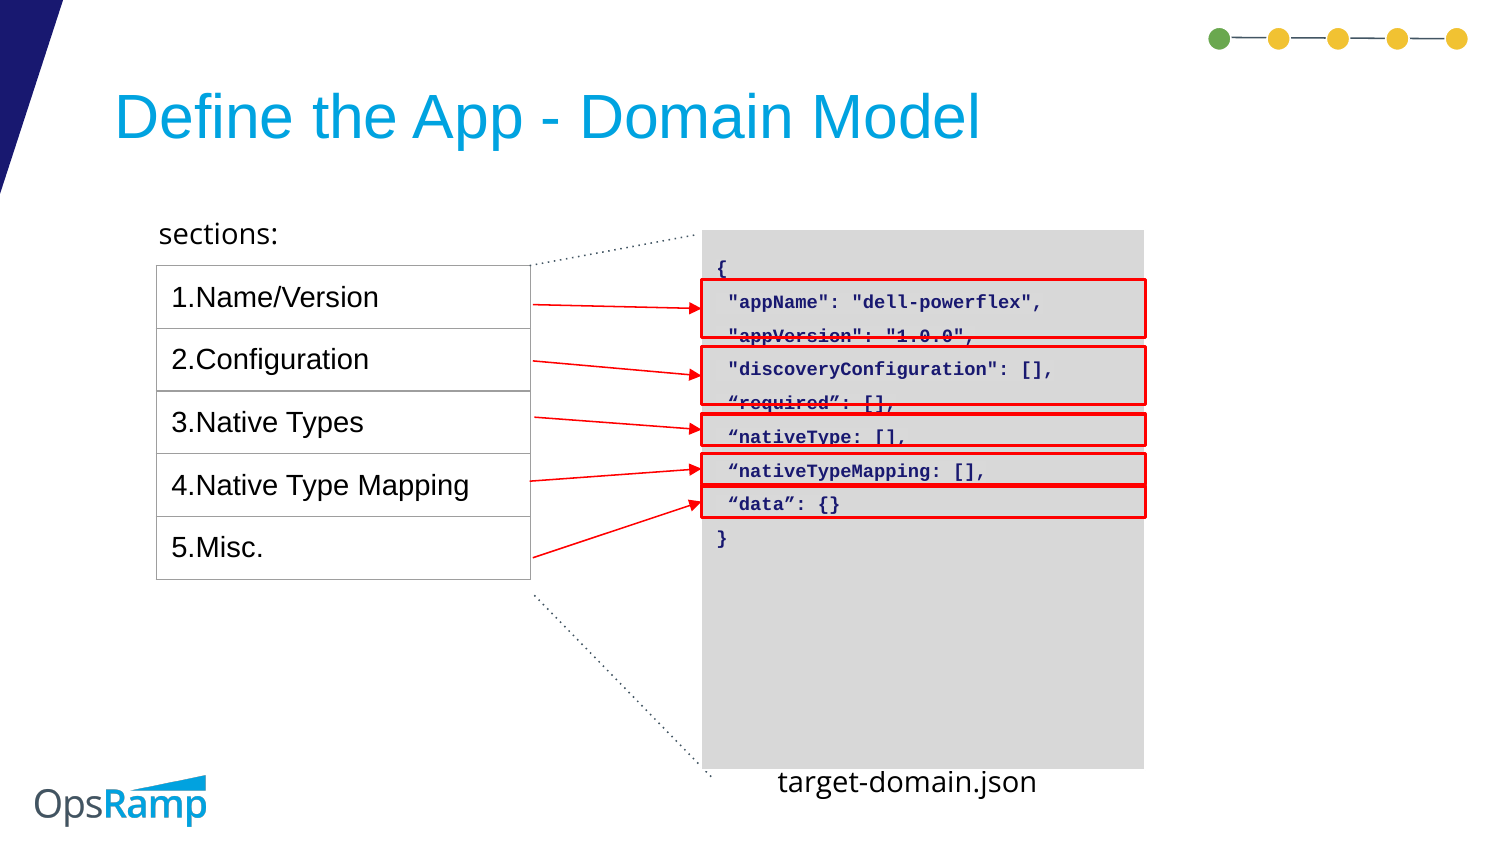

# Define the App - Domain Model

sections:
{
 "appName": "dell-powerflex",
 "appVersion": "1.0.0",
 "discoveryConfiguration": [],
 “required”: [],
 “nativeType: [],
 “nativeTypeMapping: [],
 “data”: {}
}
| 1.Name/Version |
| --- |
| 2.Configuration |
| 3.Native Types |
| 4.Native Type Mapping |
| 5.Misc. |

target-domain.json